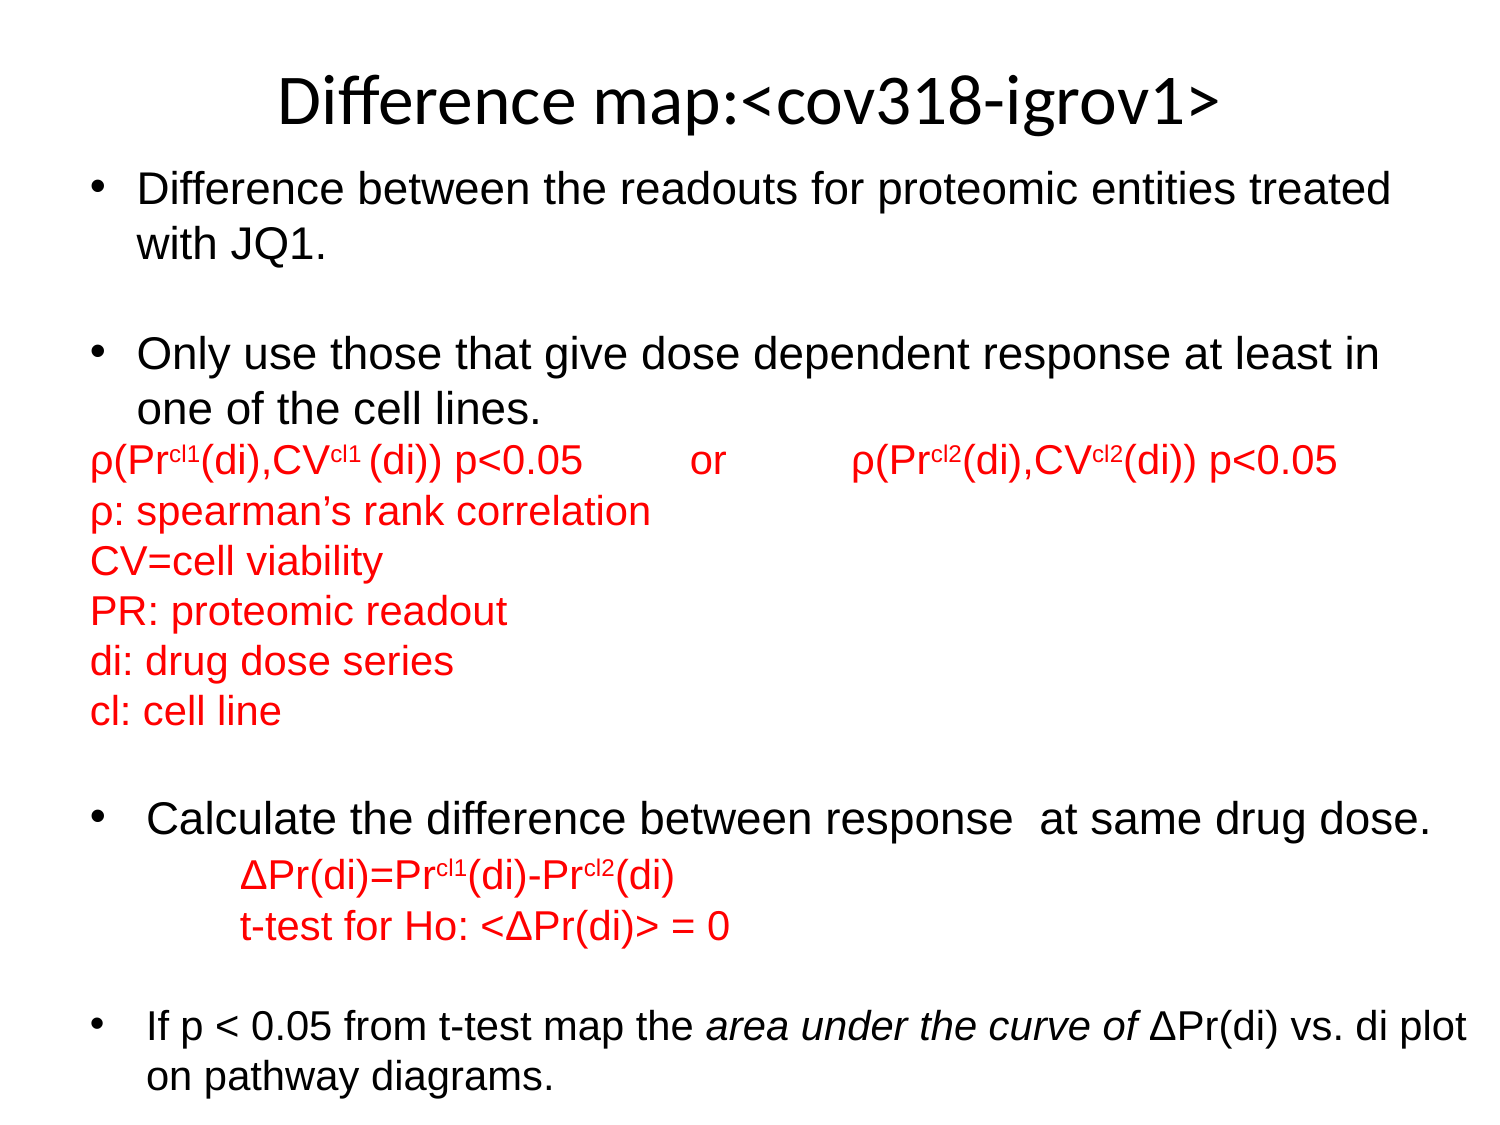

# Difference map:<cov318-igrov1>
Difference between the readouts for proteomic entities treated with JQ1.

Only use those that give dose dependent response at least in one of the cell lines.
ρ(Prcl1(di),CVcl1 (di)) p<0.05 	or	 ρ(Prcl2(di),CVcl2(di)) p<0.05
ρ: spearman’s rank correlation
CV=cell viability
PR: proteomic readout
di: drug dose series
cl: cell line

Calculate the difference between response  at same drug dose.
	ΔPr(di)=Prcl1(di)-Prcl2(di)
	t-test for Ho: <ΔPr(di)> = 0

If p < 0.05 from t-test map the area under the curve of ΔPr(di) vs. di plot on pathway diagrams.